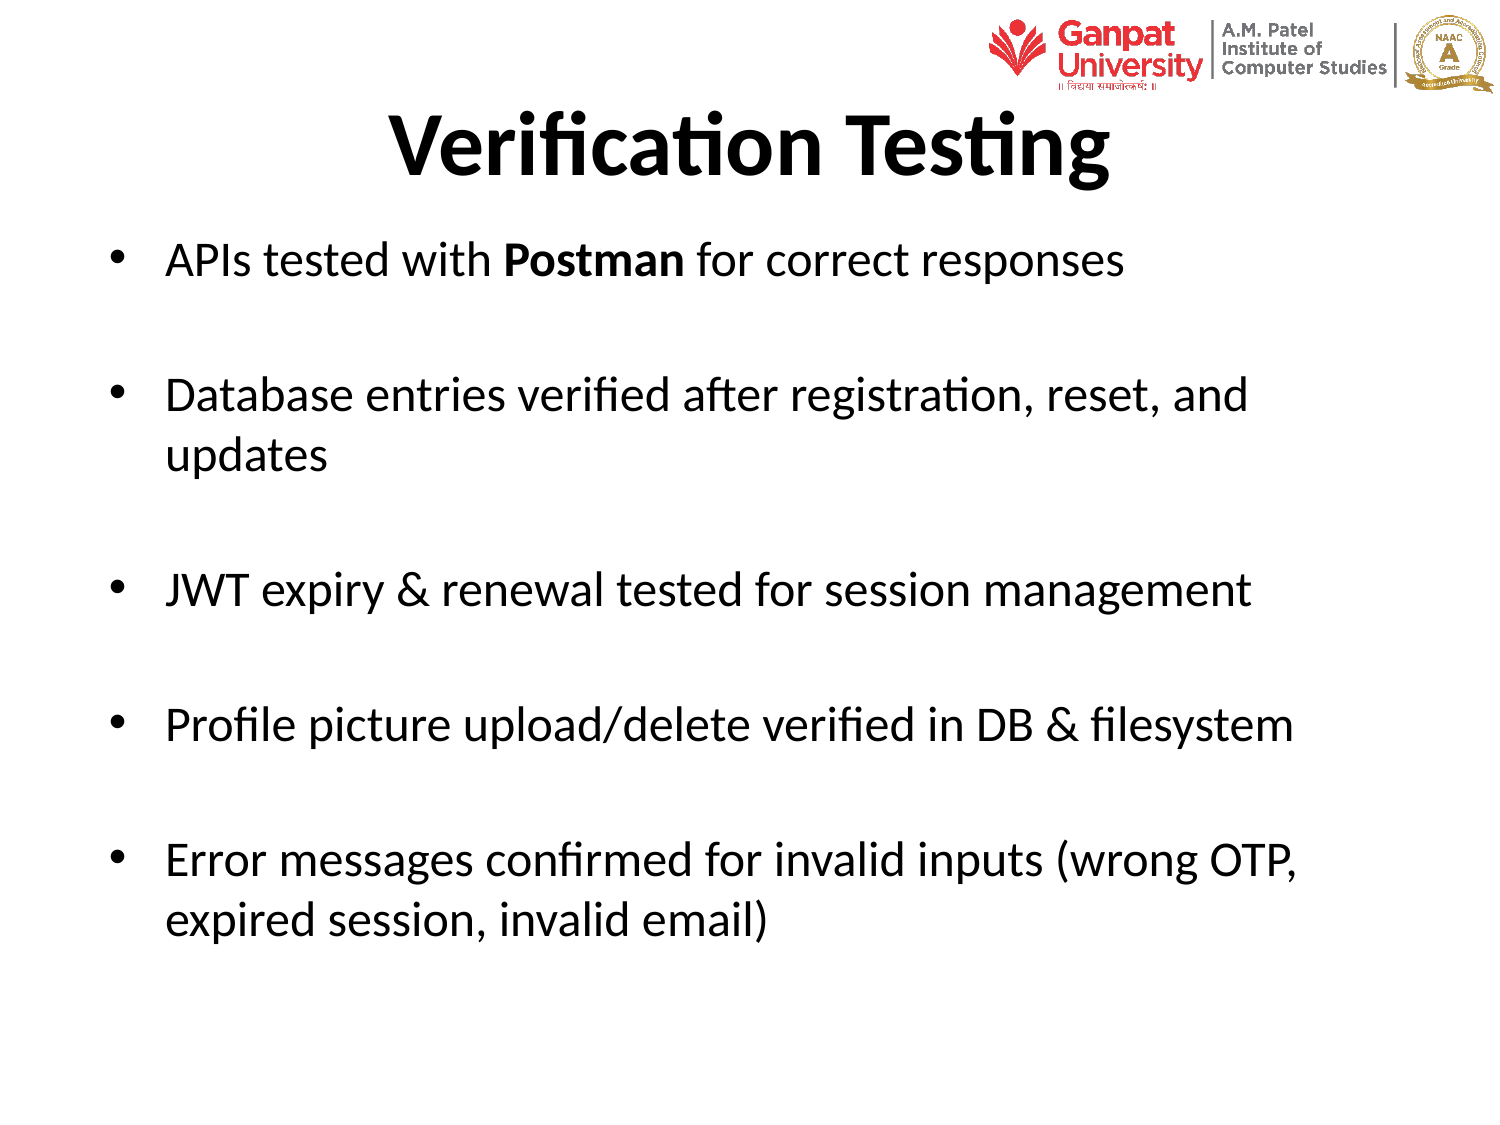

# Verification Testing
APIs tested with Postman for correct responses

Database entries verified after registration, reset, and updates

JWT expiry & renewal tested for session management

Profile picture upload/delete verified in DB & filesystem

Error messages confirmed for invalid inputs (wrong OTP, expired session, invalid email)